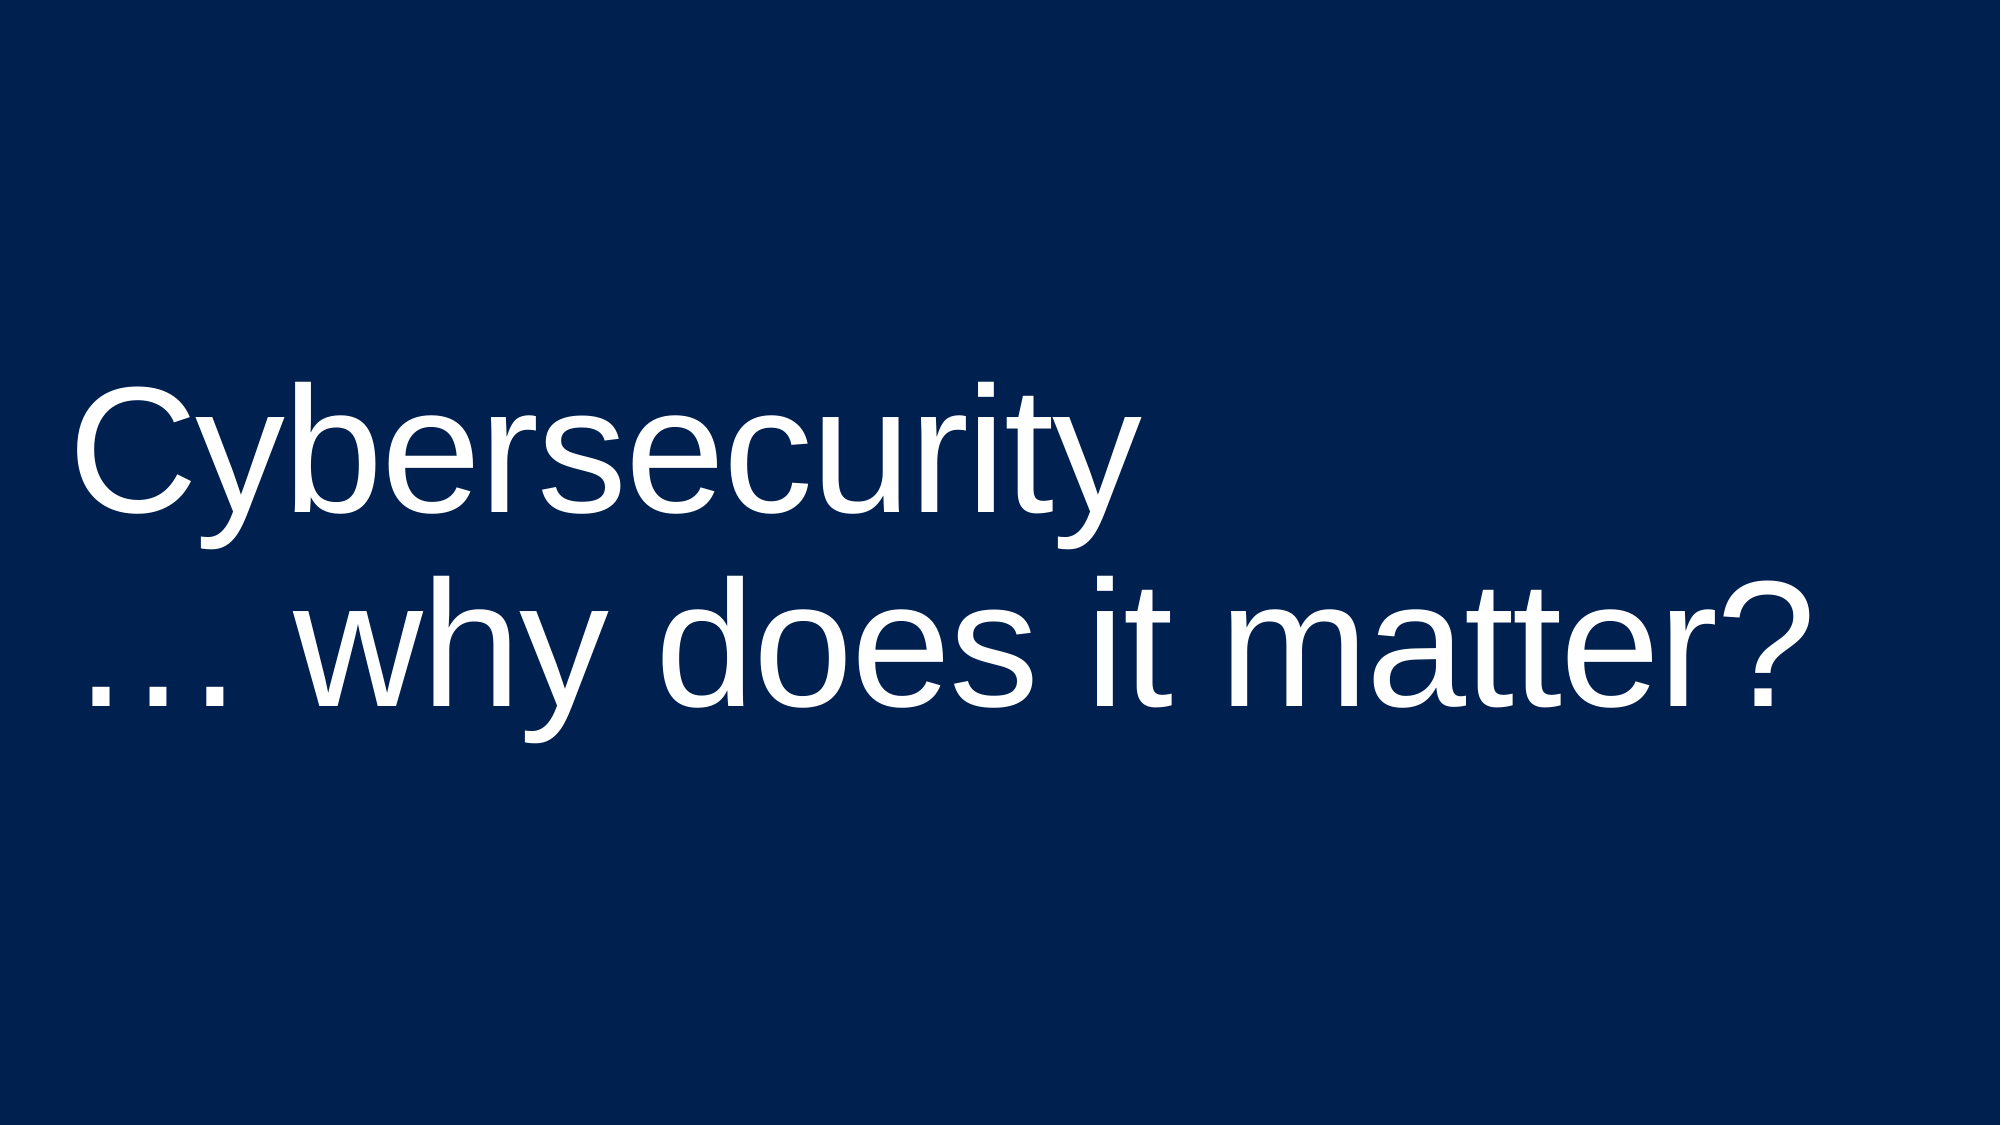

# Cybersecurity … why does it matter?